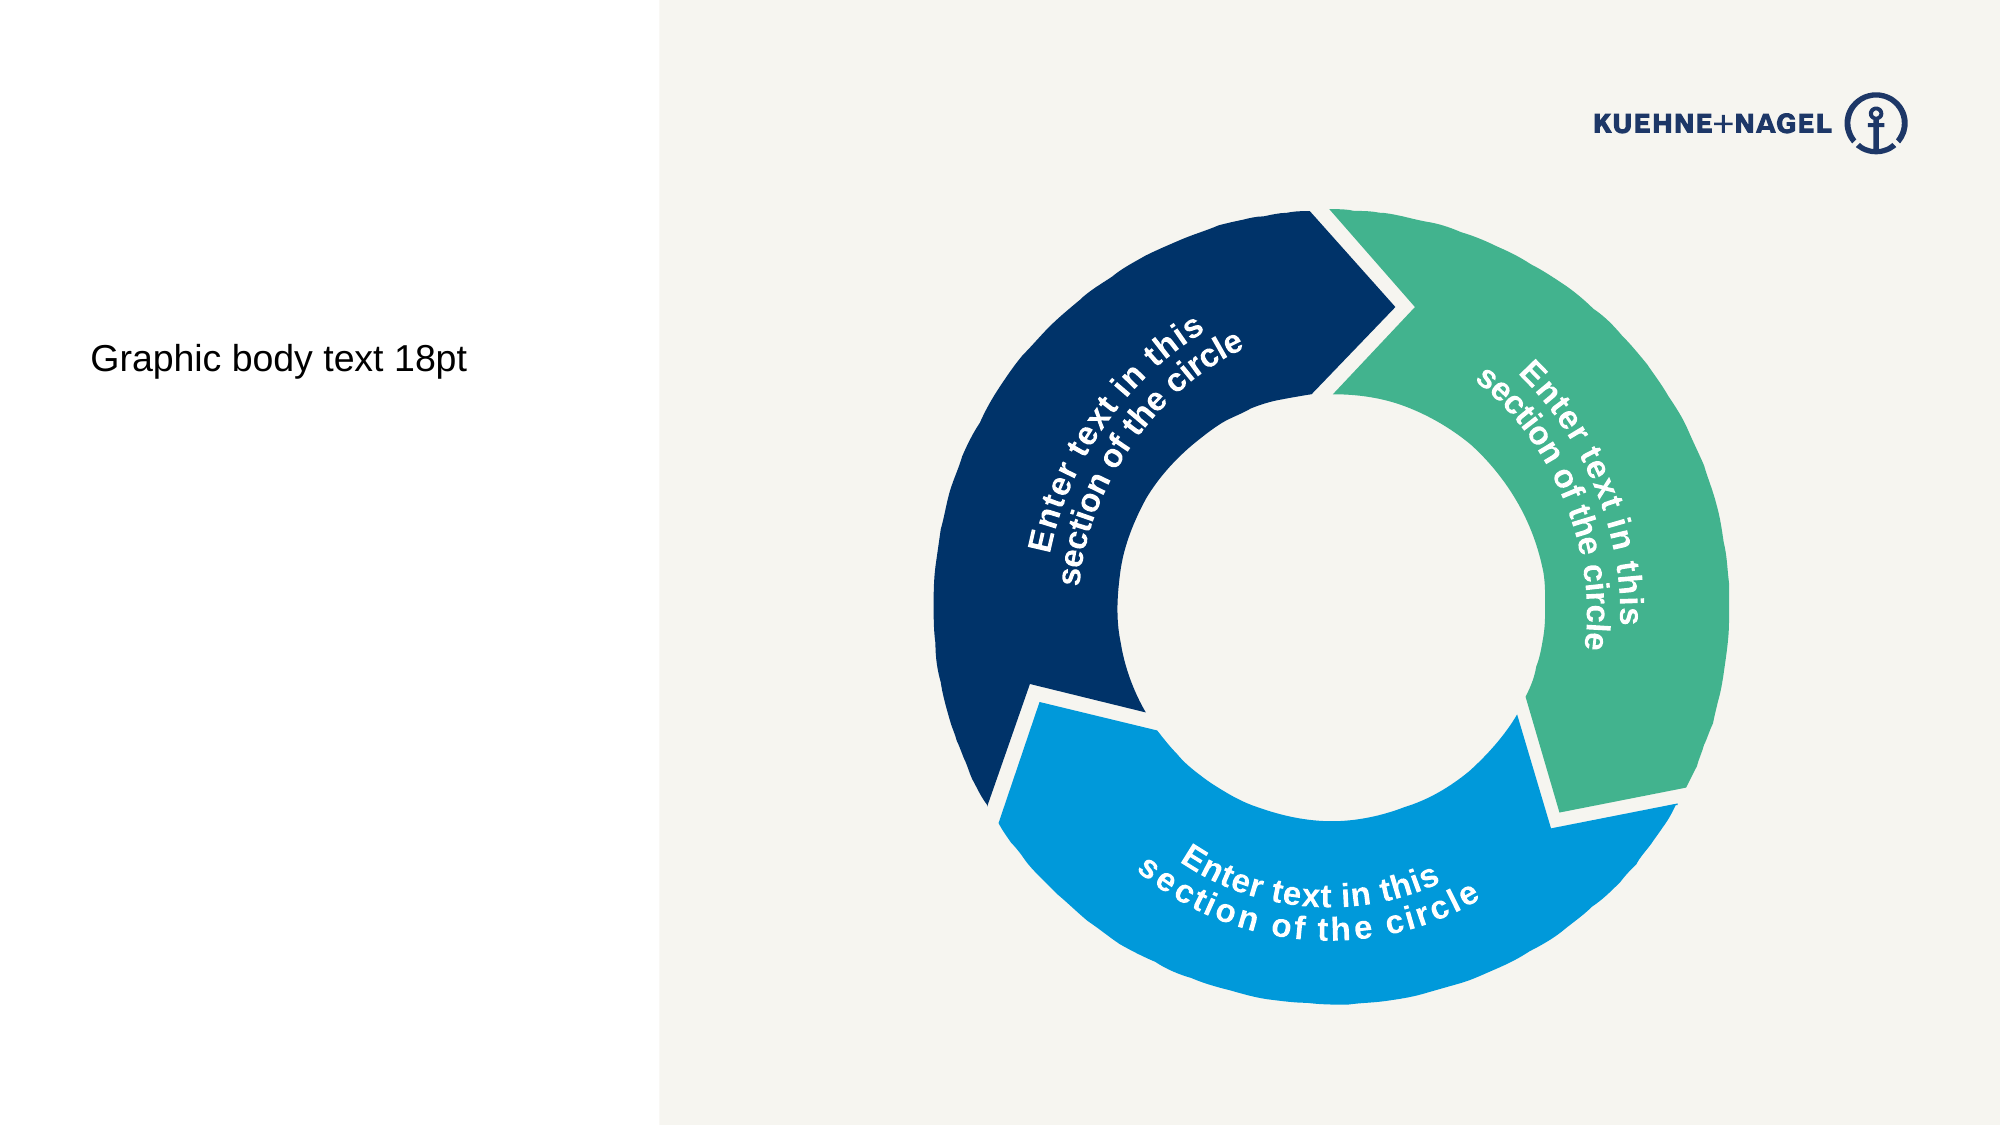

Graphic body text 18pt
Enter text in this
section of the circle
Enter text in this
section of the circle
Enter text in this
section of the circle